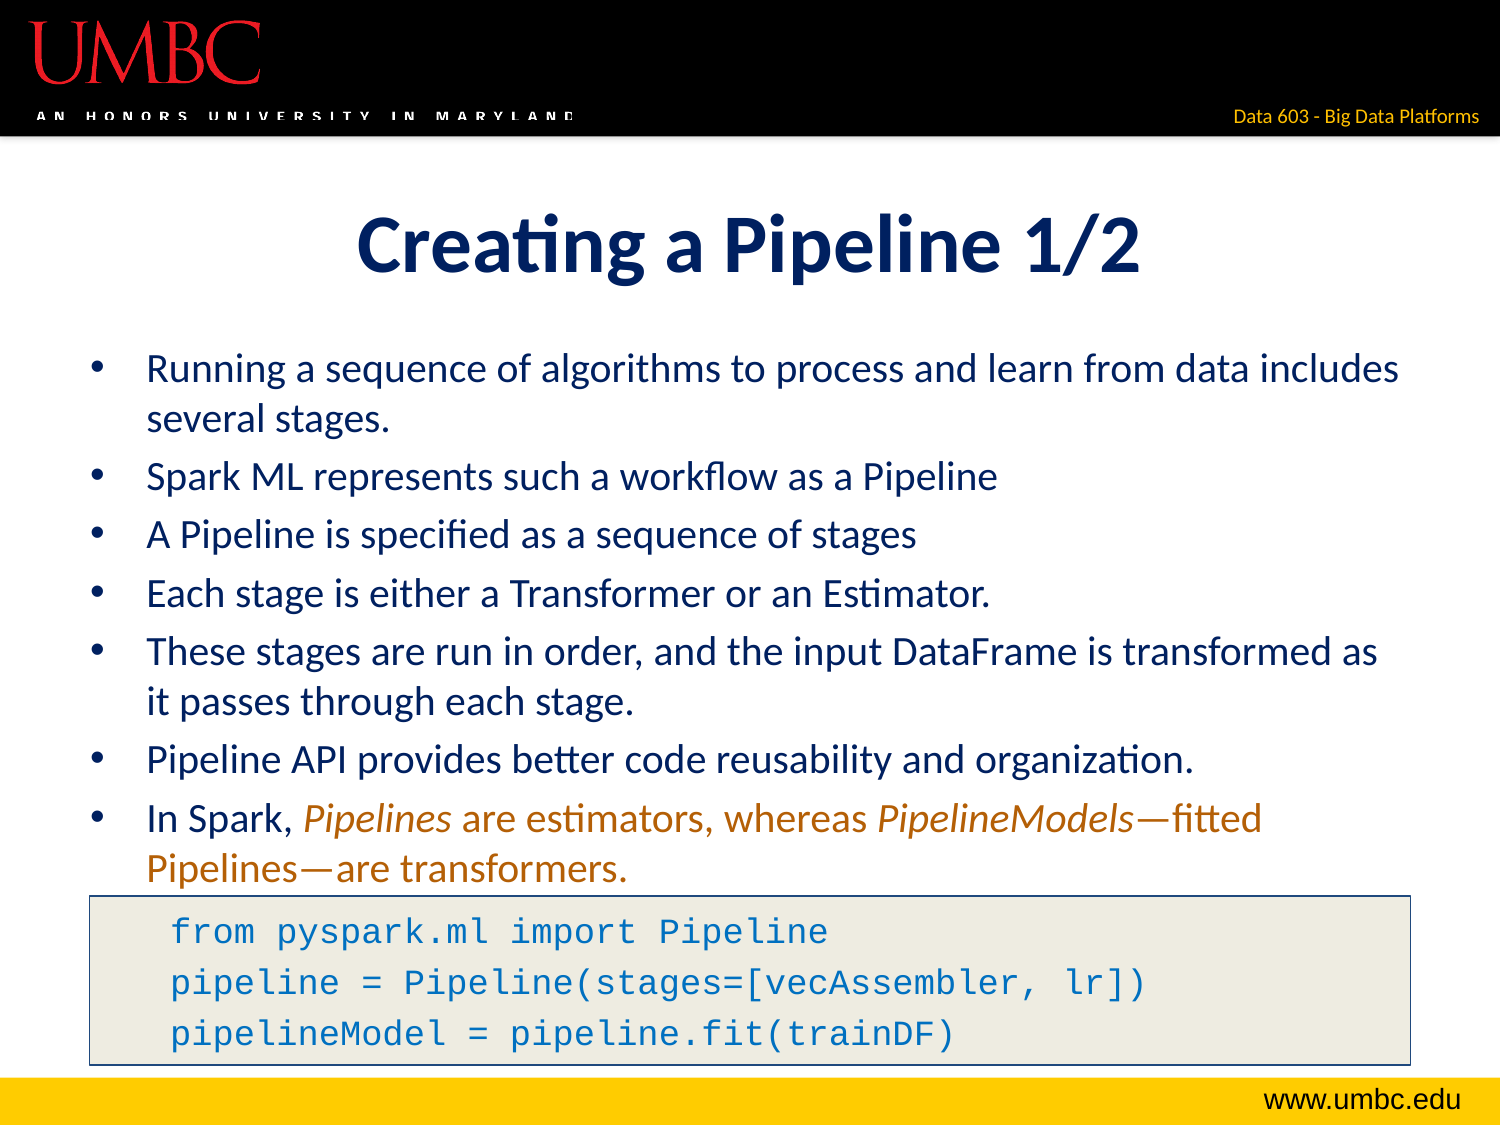

# Creating a Pipeline 1/2
Running a sequence of algorithms to process and learn from data includes several stages.
Spark ML represents such a workflow as a Pipeline
A Pipeline is specified as a sequence of stages
Each stage is either a Transformer or an Estimator.
These stages are run in order, and the input DataFrame is transformed as it passes through each stage.
Pipeline API provides better code reusability and organization.
In Spark, Pipelines are estimators, whereas PipelineModels—fitted Pipelines—are transformers.
from pyspark.ml import Pipeline
pipeline = Pipeline(stages=[vecAssembler, lr])
pipelineModel = pipeline.fit(trainDF)